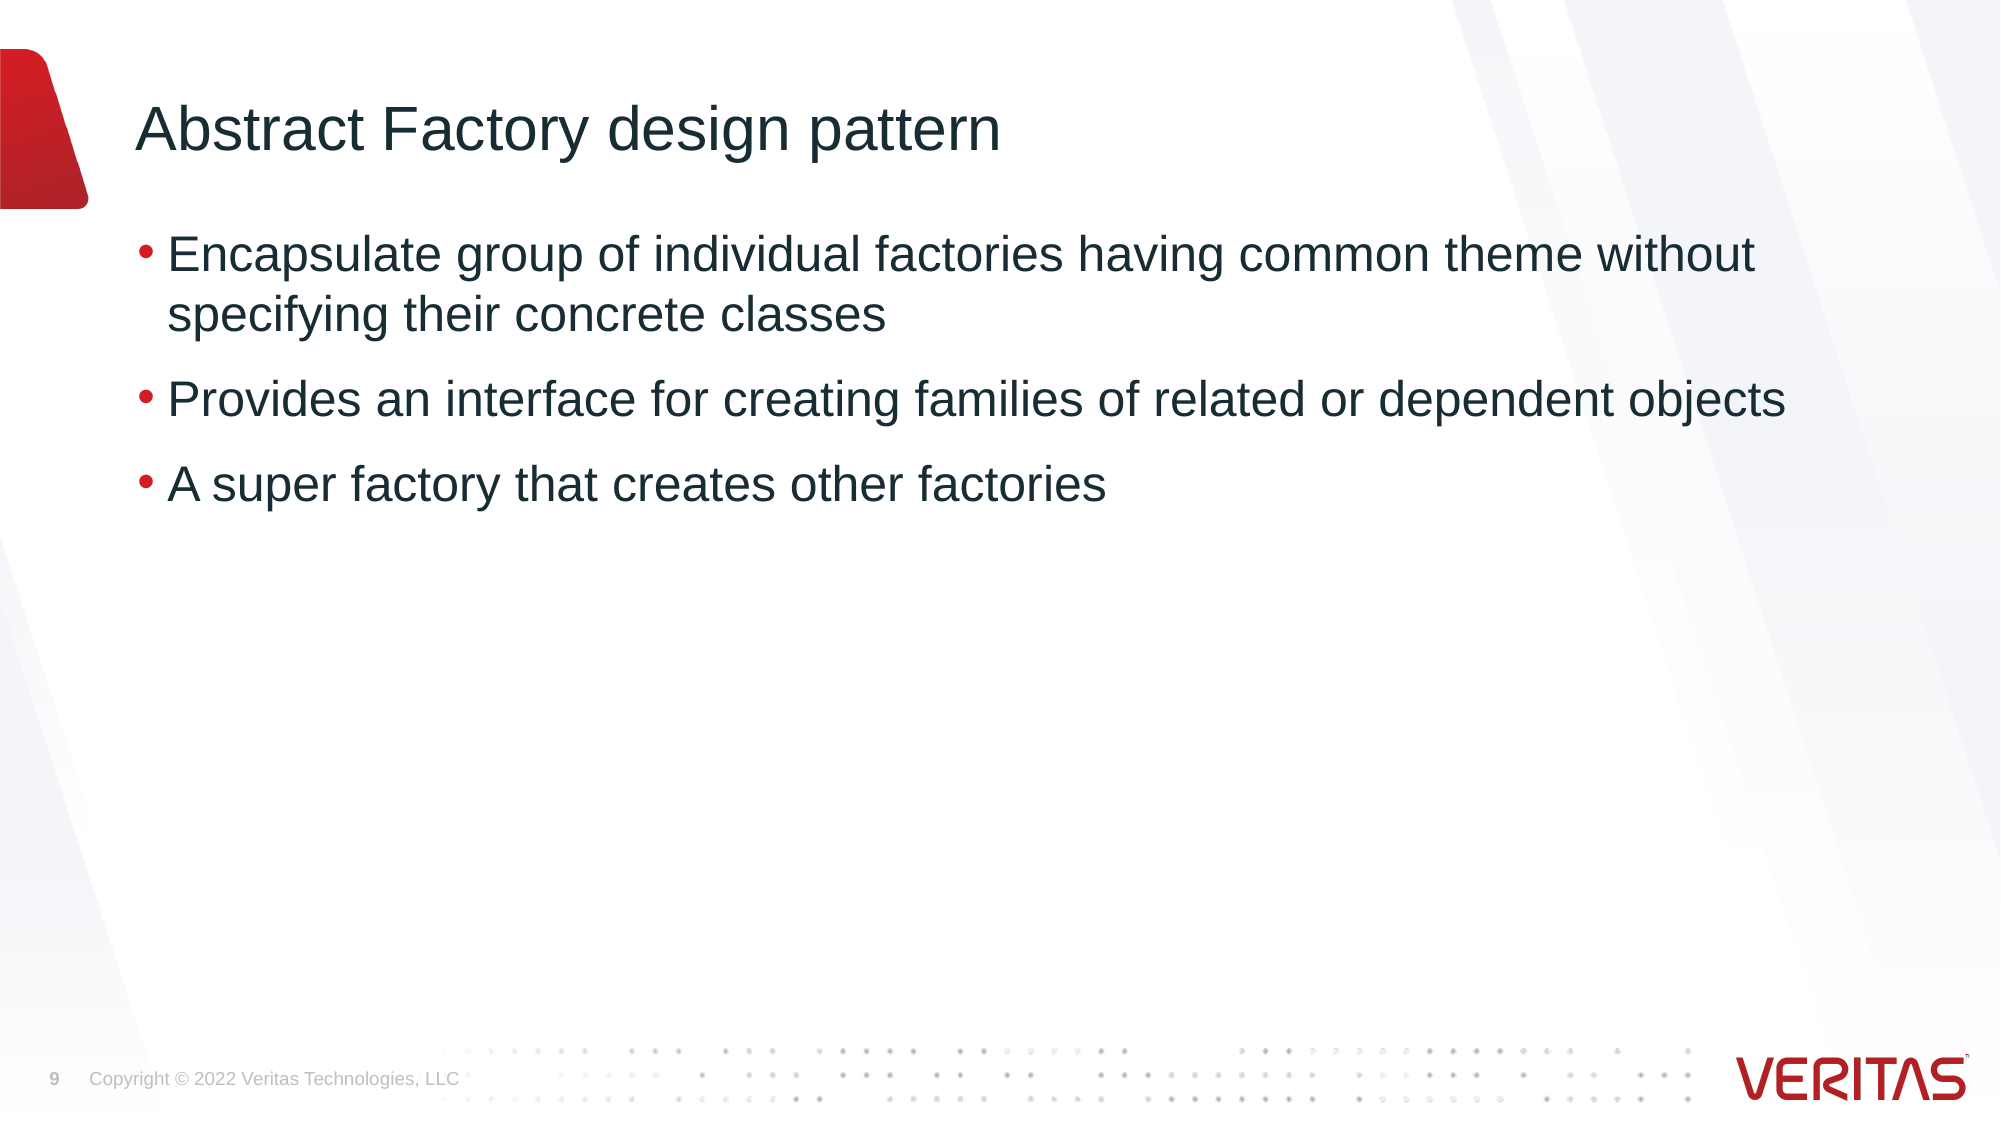

# Abstract Factory design pattern
Encapsulate group of individual factories having common theme without specifying their concrete classes
Provides an interface for creating families of related or dependent objects
A super factory that creates other factories
9
Copyright © 2022 Veritas Technologies, LLC